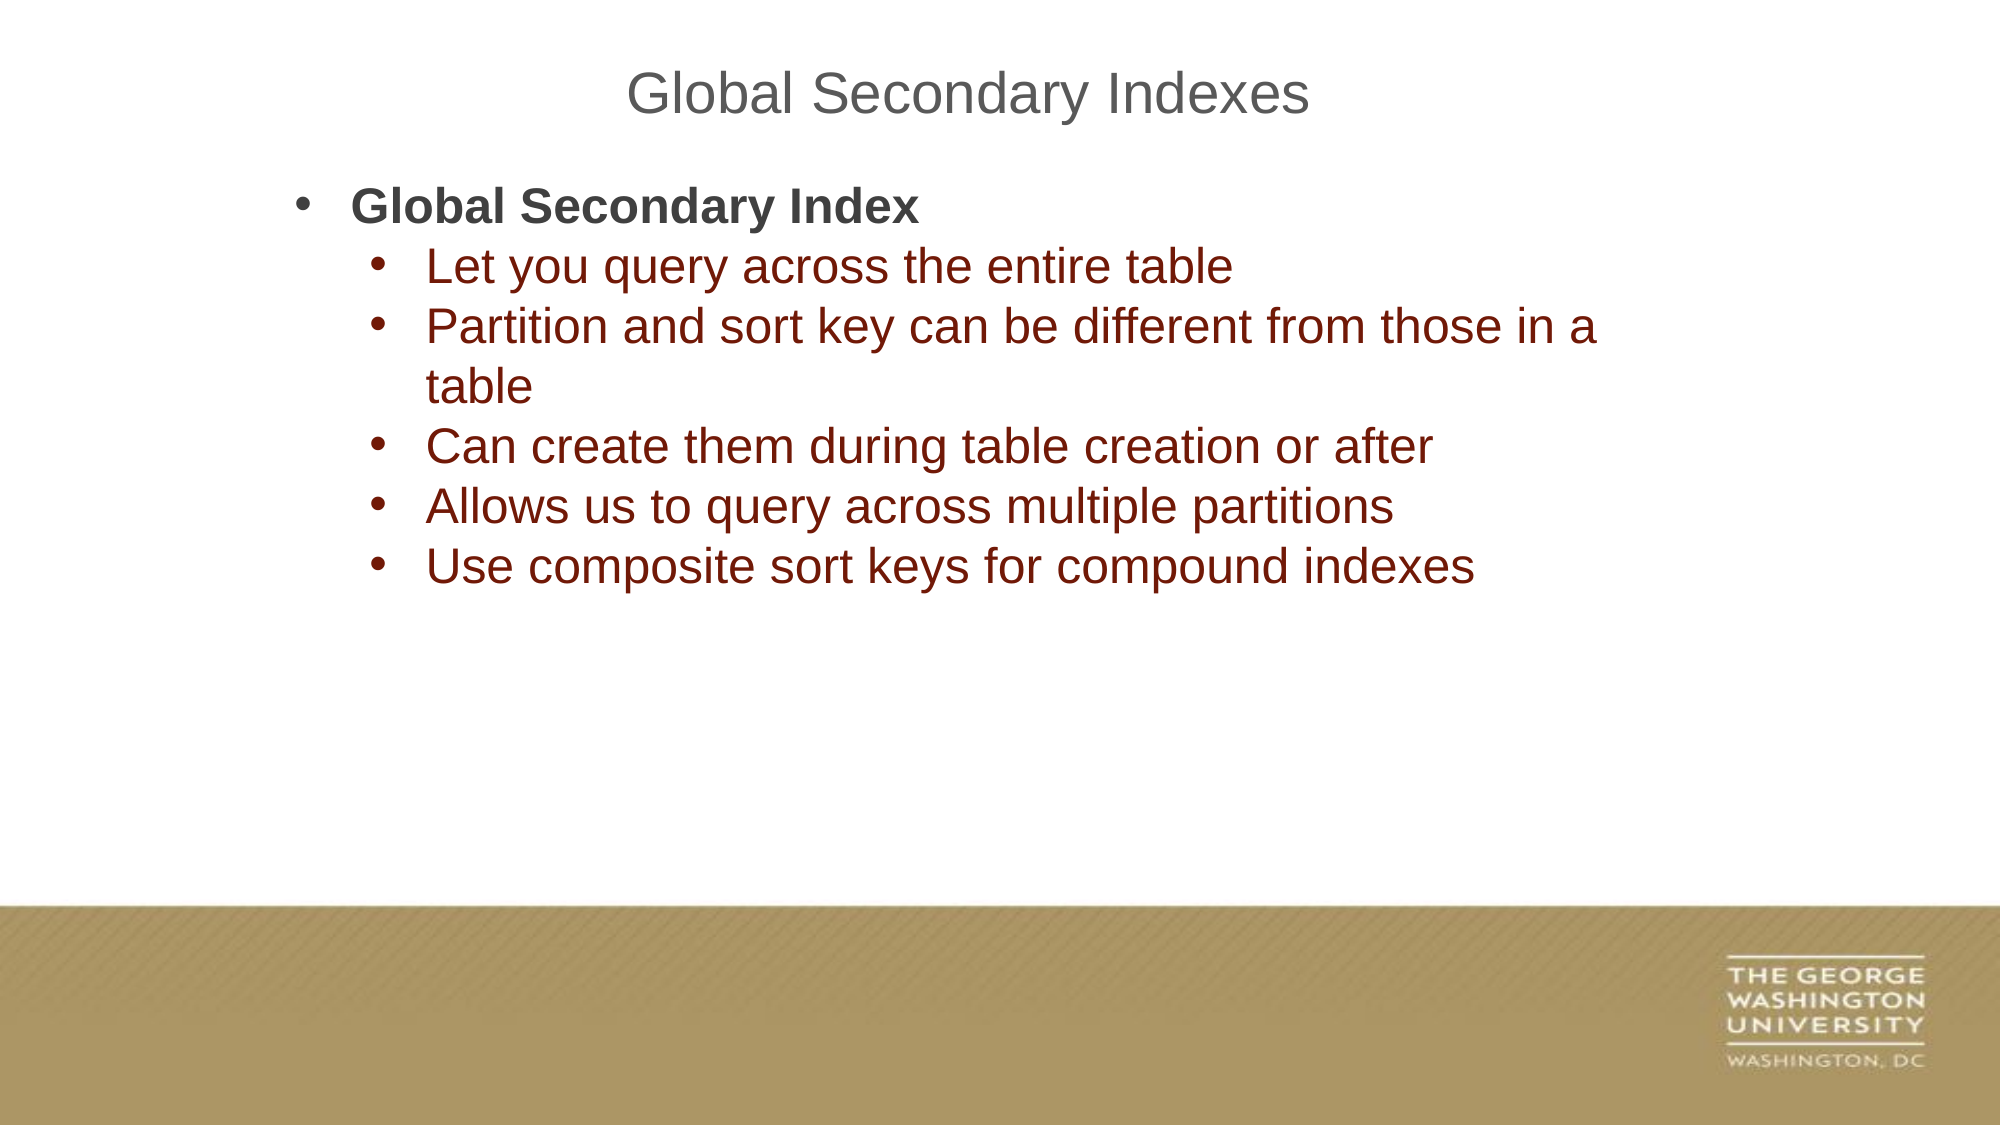

Global Secondary Indexes

Global Secondary Index
Let you query across the entire table
Partition and sort key can be different from those in a table
Can create them during table creation or after
Allows us to query across multiple partitions
Use composite sort keys for compound indexes